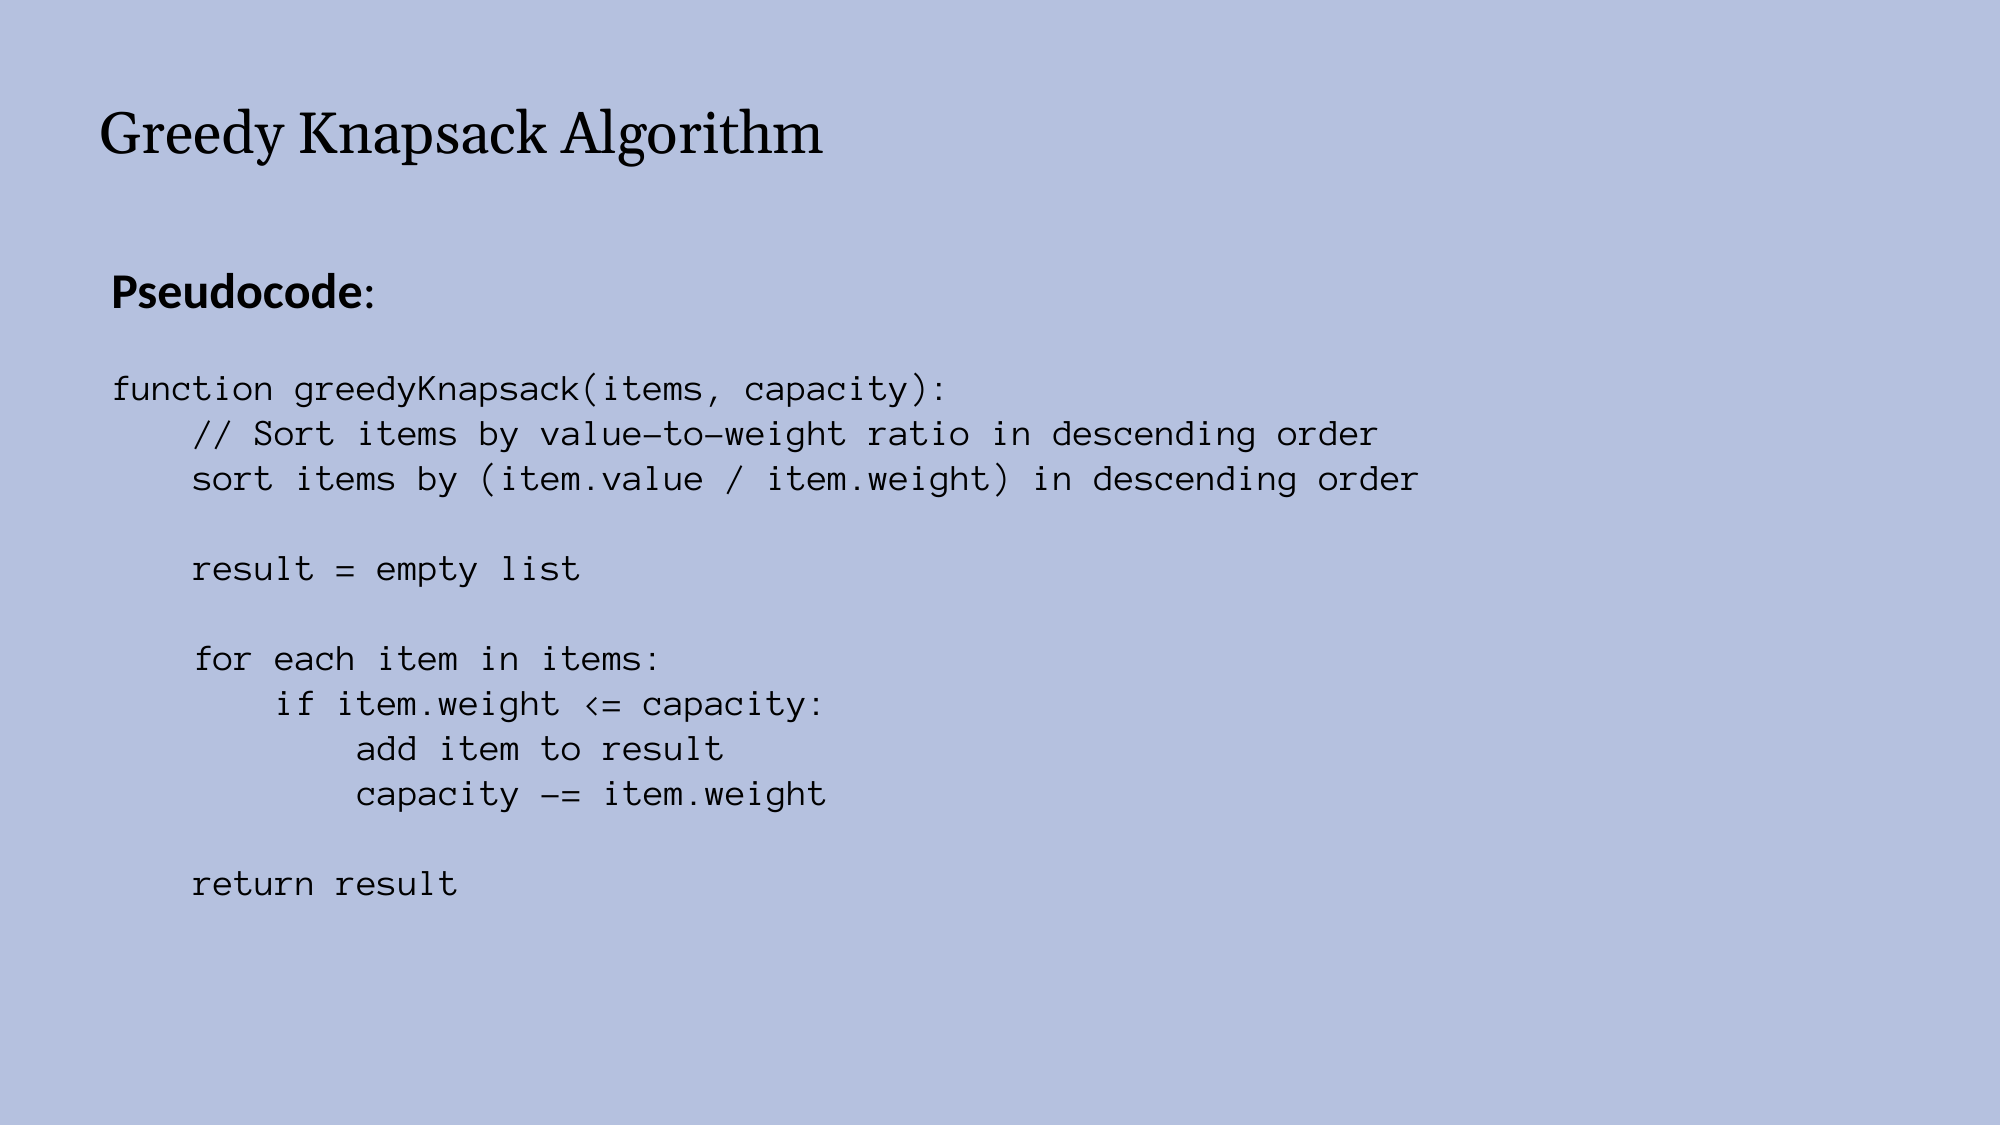

Greedy Knapsack Algorithm
Pseudocode:
function greedyKnapsack(items, capacity):
    // Sort items by value-to-weight ratio in descending order
    sort items by (item.value / item.weight) in descending order

    result = empty list

    for each item in items:
        if item.weight <= capacity:
            add item to result
            capacity -= item.weight

    return result